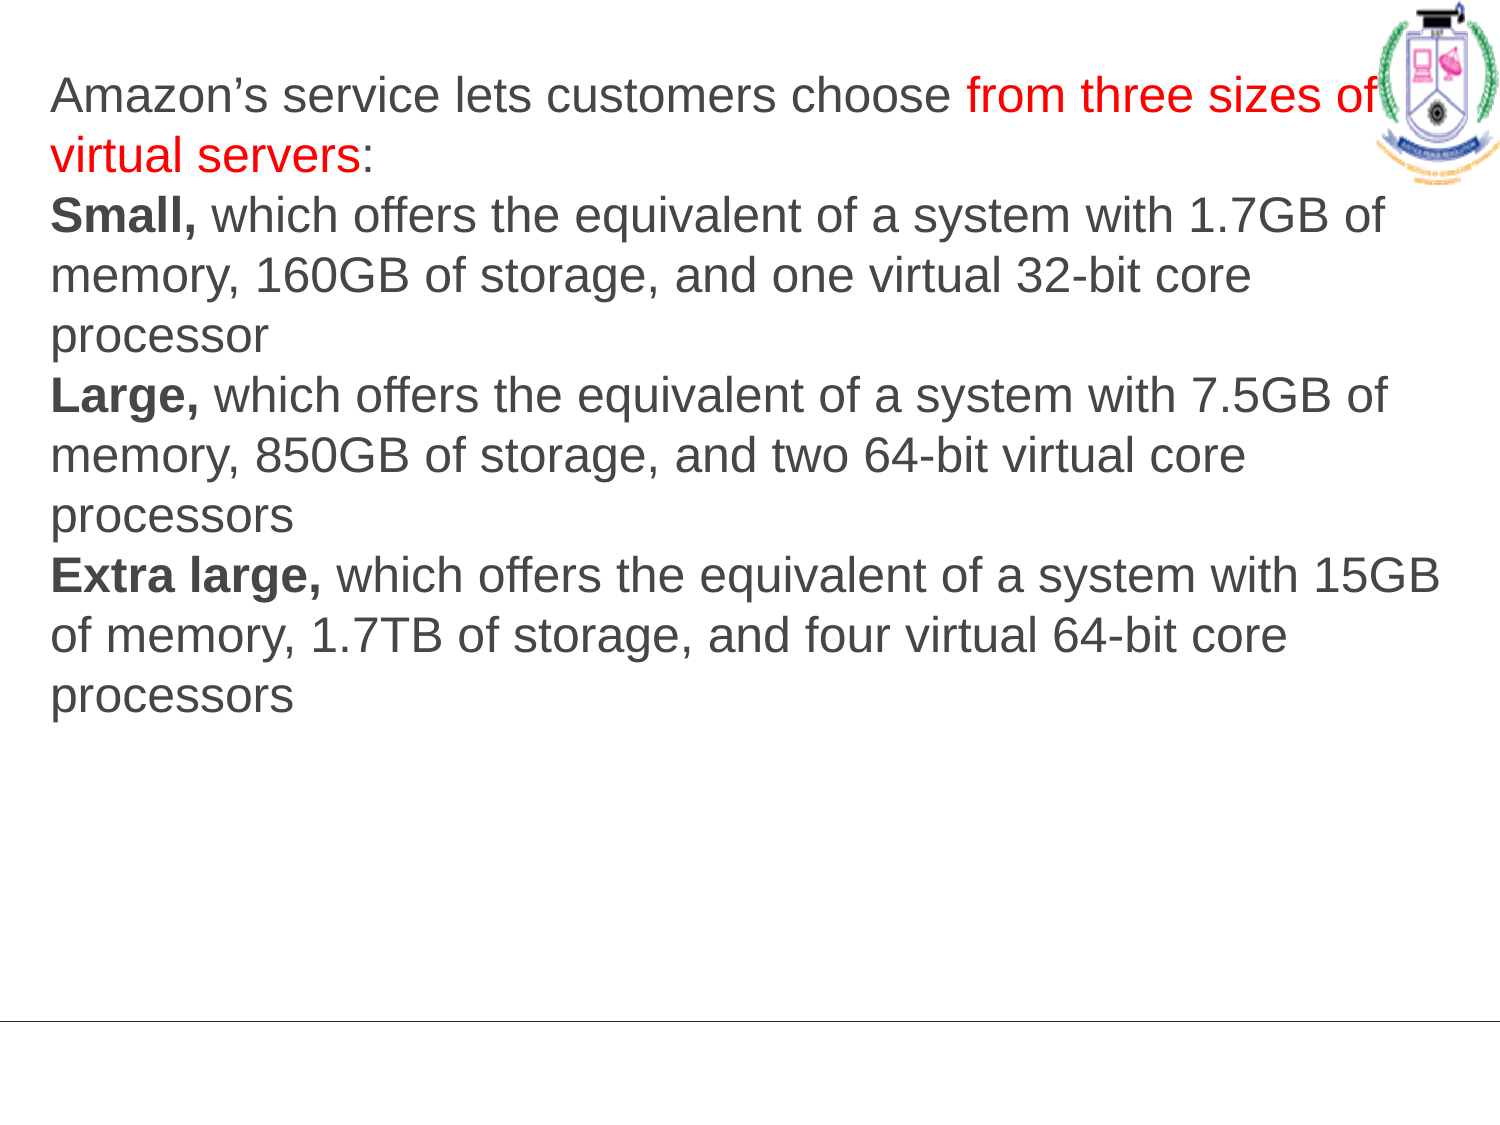

Amazon’s service lets customers choose from three sizes of virtual servers:
Small, which offers the equivalent of a system with 1.7GB of memory, 160GB of storage, and one virtual 32-bit core processor
Large, which offers the equivalent of a system with 7.5GB of memory, 850GB of storage, and two 64-bit virtual core processors
Extra large, which offers the equivalent of a system with 15GB of memory, 1.7TB of storage, and four virtual 64-bit core processors